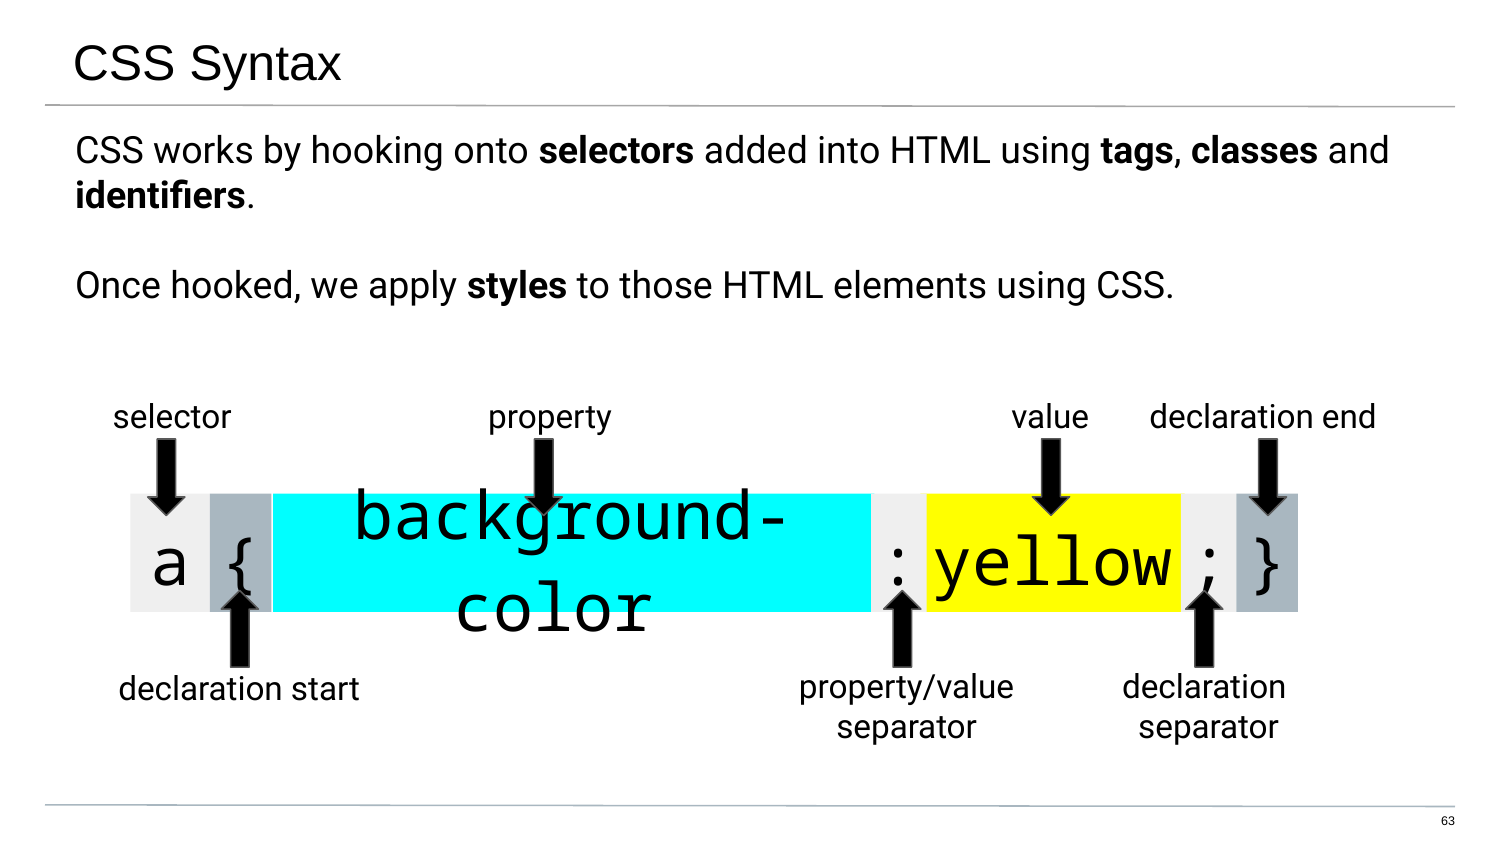

# CSS Syntax
CSS works by hooking onto selectors added into HTML using tags, classes and identifiers.

Once hooked, we apply styles to those HTML elements using CSS.

declaration end

selector
property
value

a
:
;
{
background-color
yellow
}

property/value separator
declaration
separator
declaration start